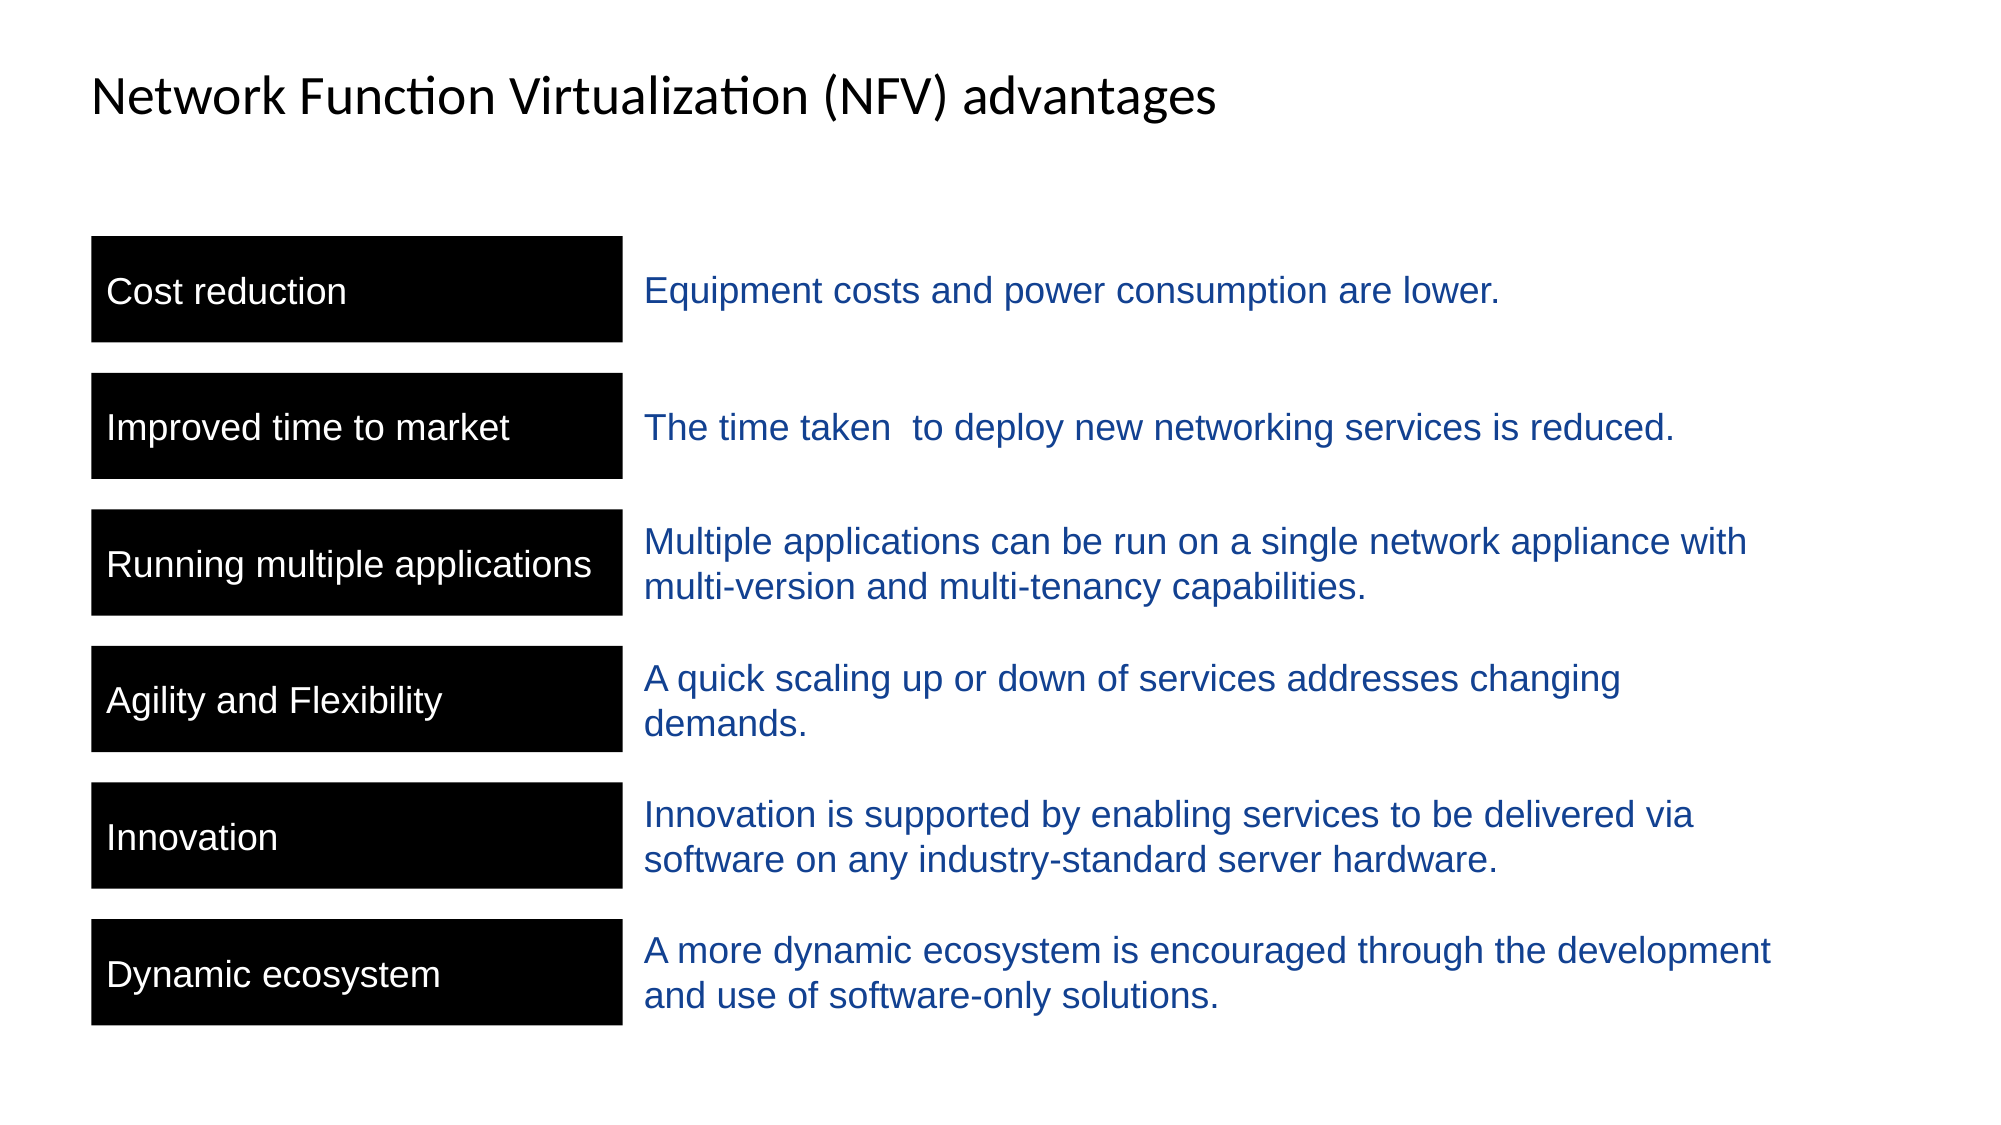

# Network Function Virtualization (NFV) advantages
Cost reduction
Equipment costs and power consumption are lower.
Improved time to market
The time taken  to deploy new networking services is reduced.
Running multiple applications
Multiple applications can be run on a single network appliance with multi-version and multi-tenancy capabilities.
Agility and Flexibility
A quick scaling up or down of services addresses changing demands.
Innovation
Innovation is supported by enabling services to be delivered via software on any industry-standard server hardware.
Dynamic ecosystem
A more dynamic ecosystem is encouraged through the development and use of software-only solutions.